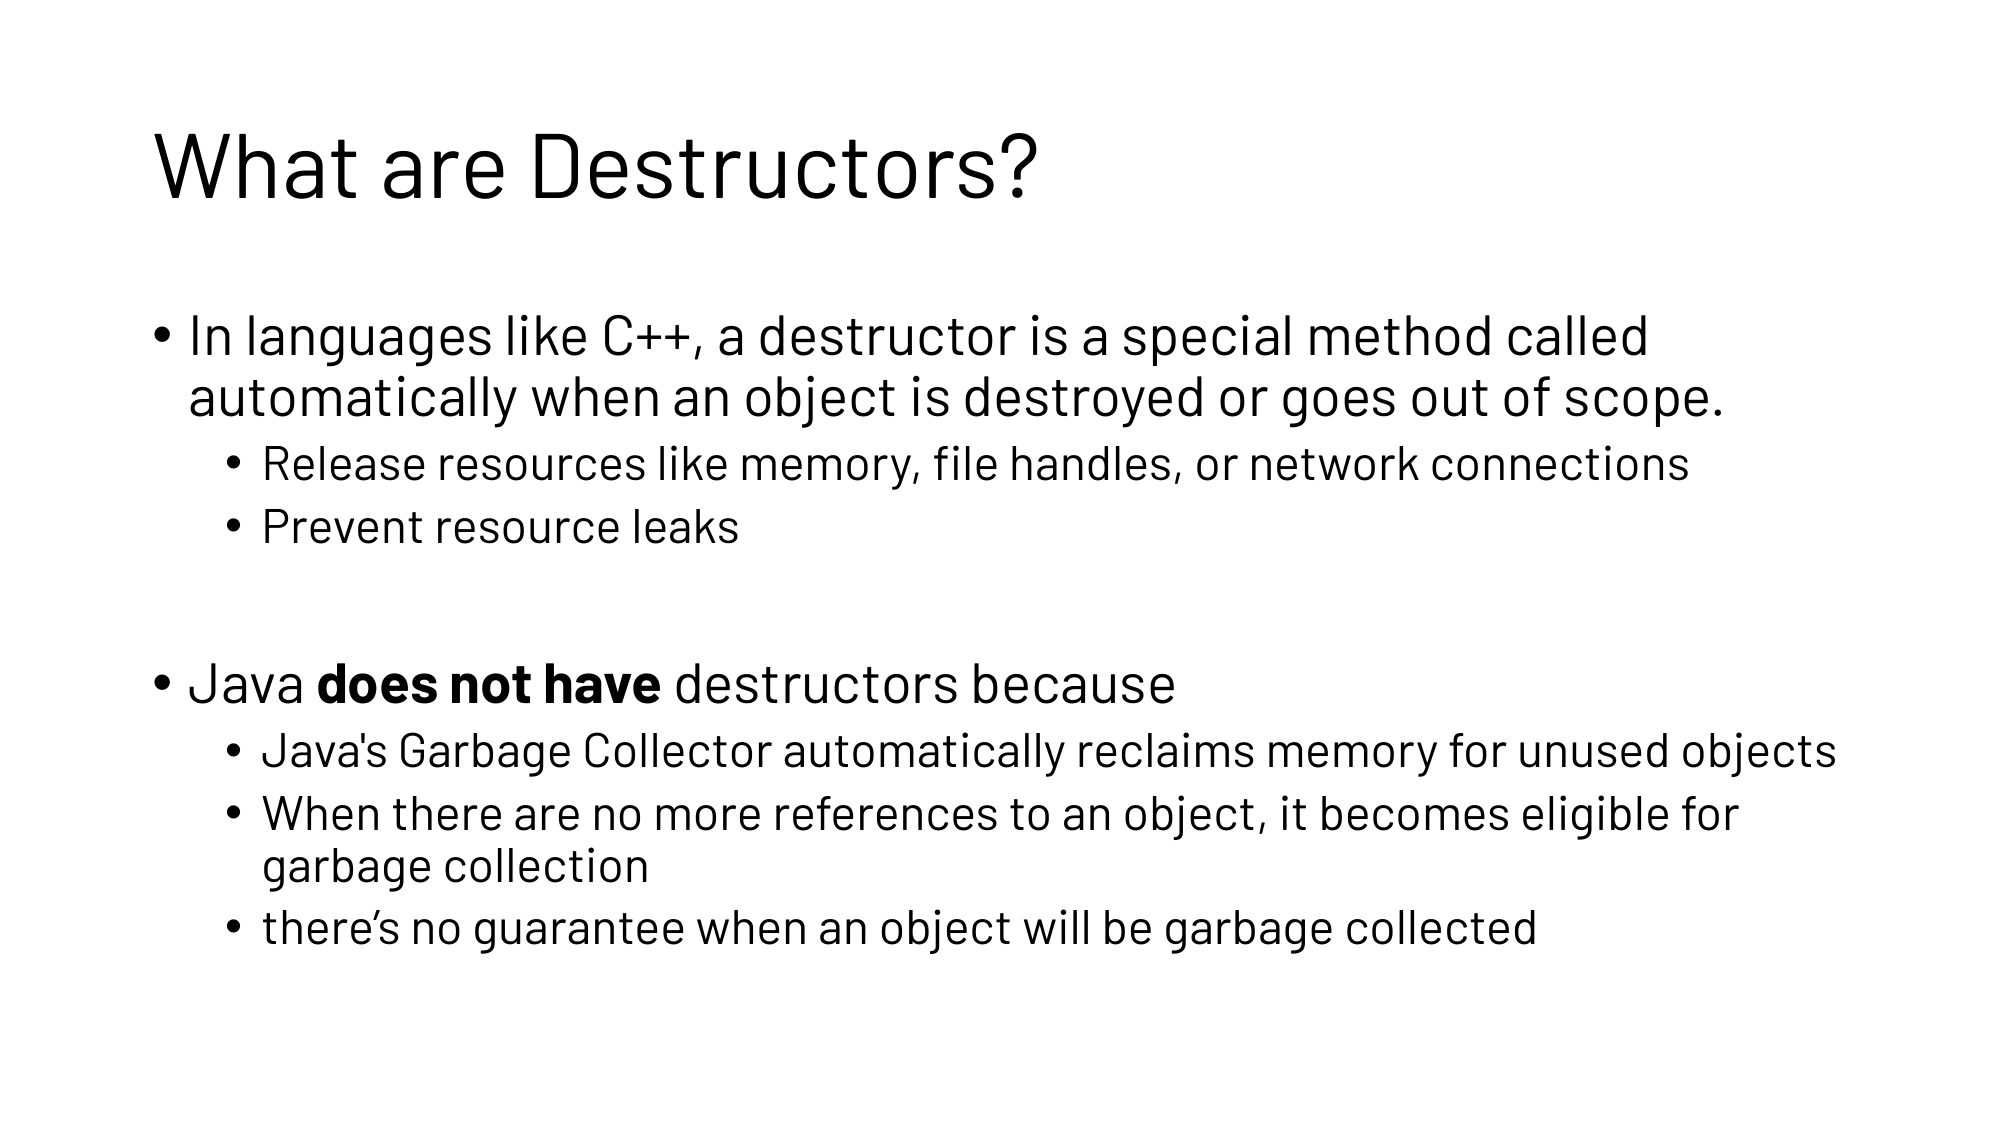

# What are Destructors?
In languages like C++, a destructor is a special method called automatically when an object is destroyed or goes out of scope.
Release resources like memory, file handles, or network connections
Prevent resource leaks

Java does not have destructors because
Java's Garbage Collector automatically reclaims memory for unused objects
When there are no more references to an object, it becomes eligible for garbage collection
there’s no guarantee when an object will be garbage collected